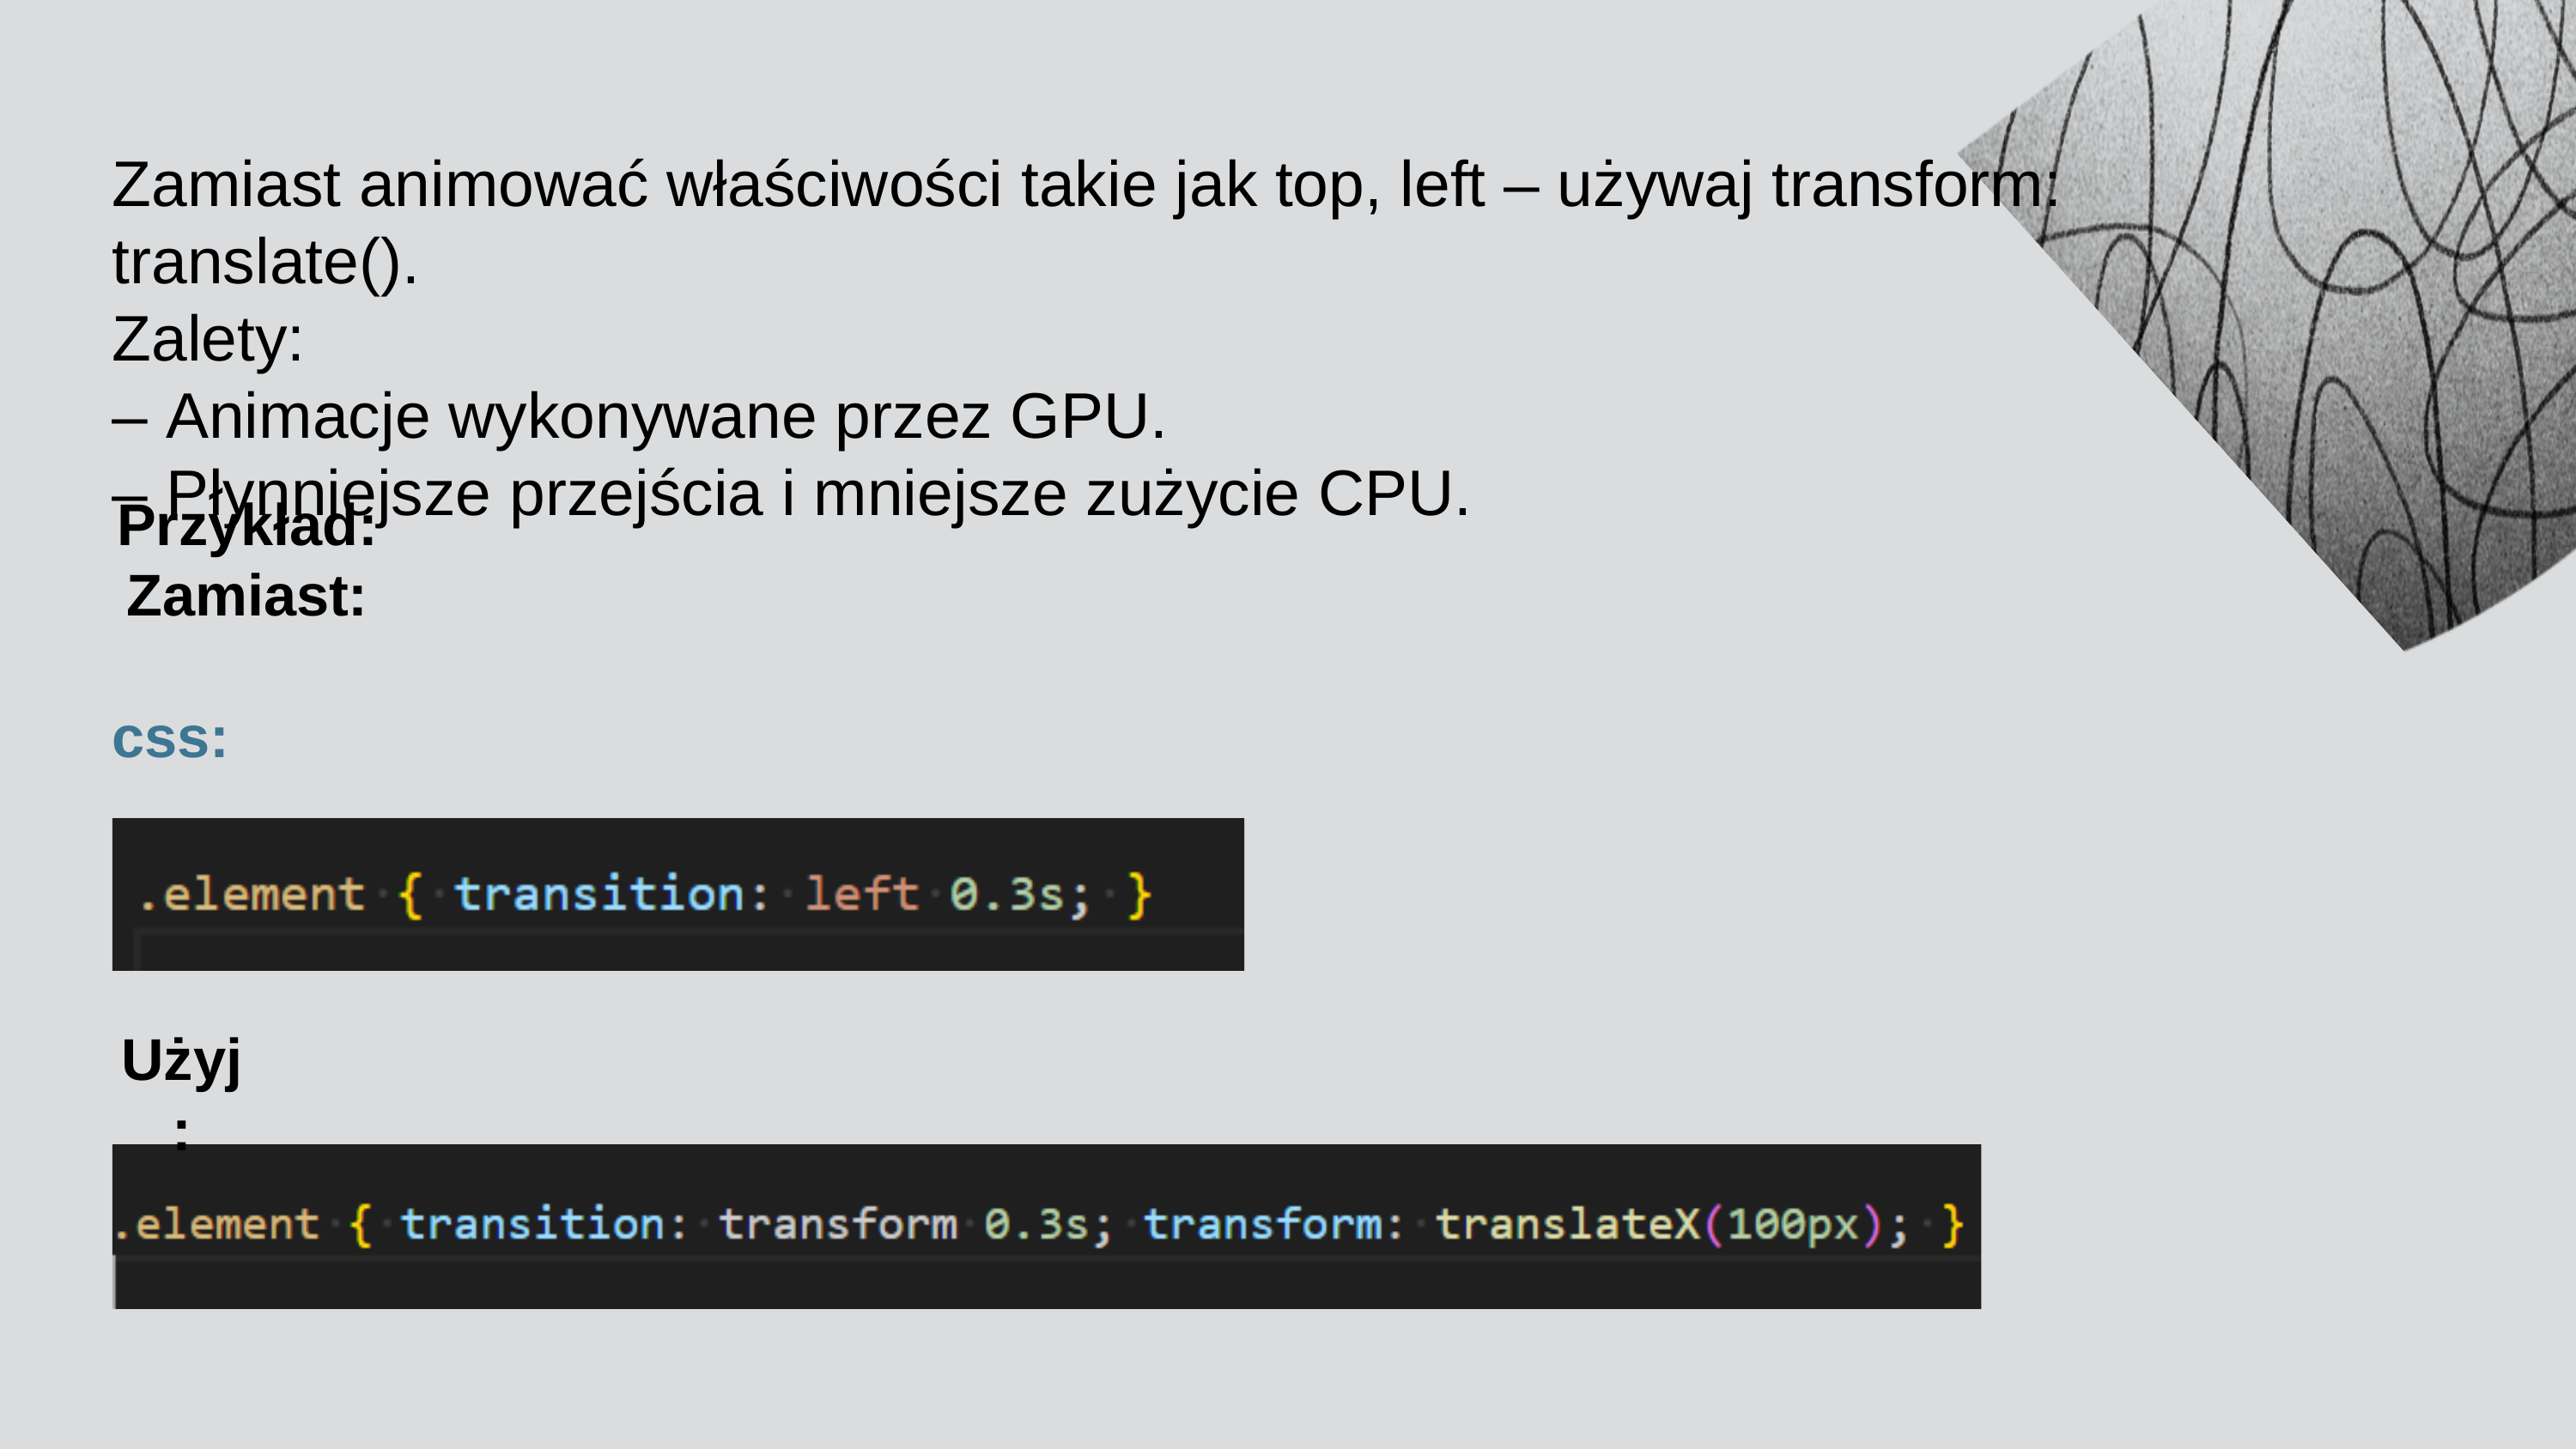

Zamiast animować właściwości takie jak top, left – używaj transform: translate().
Zalety:
– Animacje wykonywane przez GPU.
– Płynniejsze przejścia i mniejsze zużycie CPU.
Przykład:
Zamiast:

css:

Użyj: